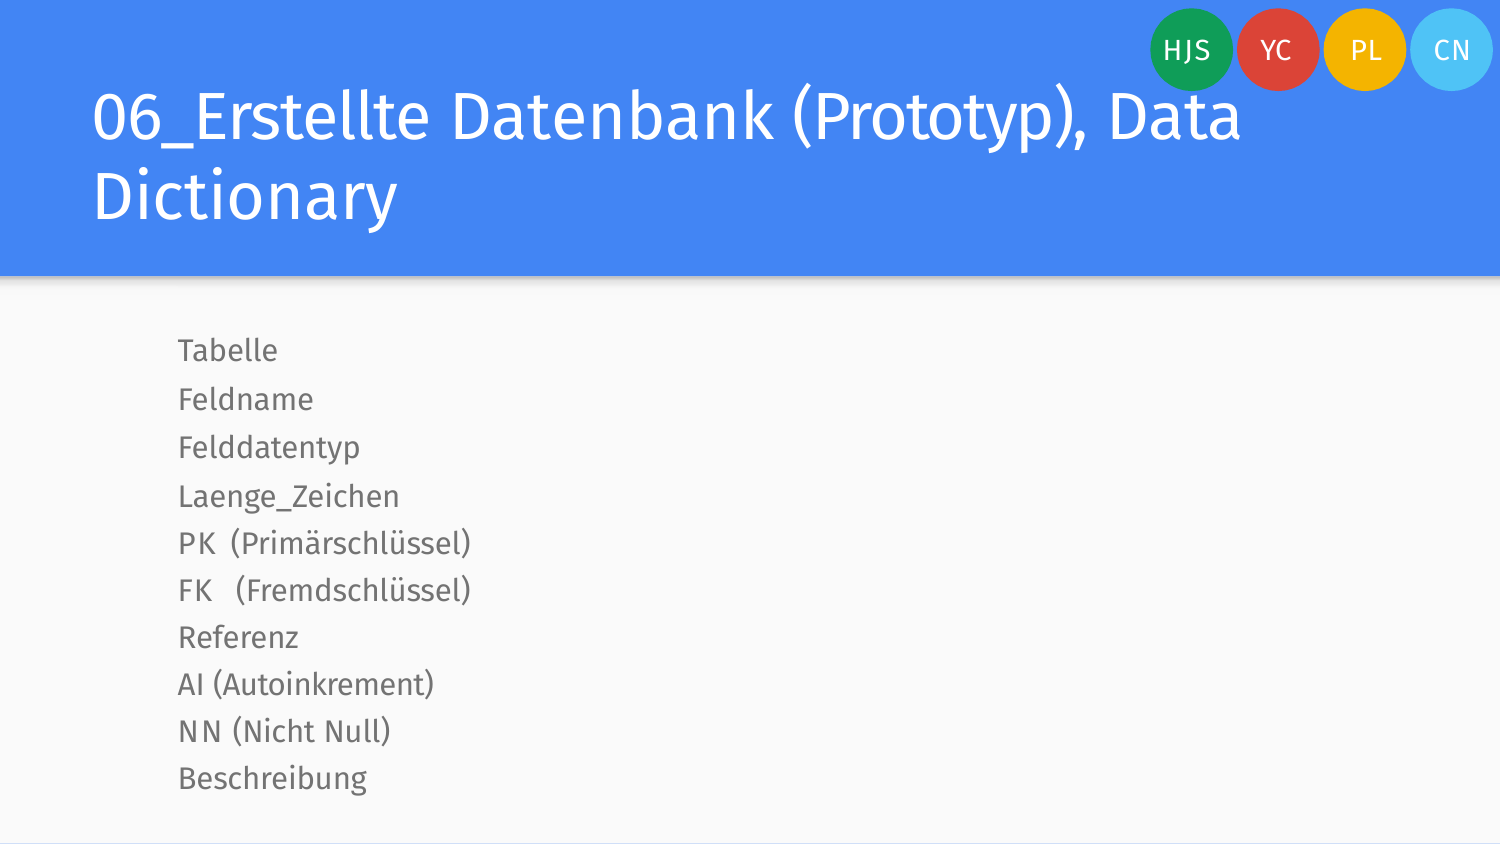

HJS
YC	PL	CN
# 06_Erstellte Datenbank (Prototyp), Data Dictionary
Tabelle Feldname Felddatentyp Laenge_Zeichen
PK (Primärschlüssel) FK (Fremdschlüssel) Referenz
AI (Autoinkrement) NN (Nicht Null) Beschreibung